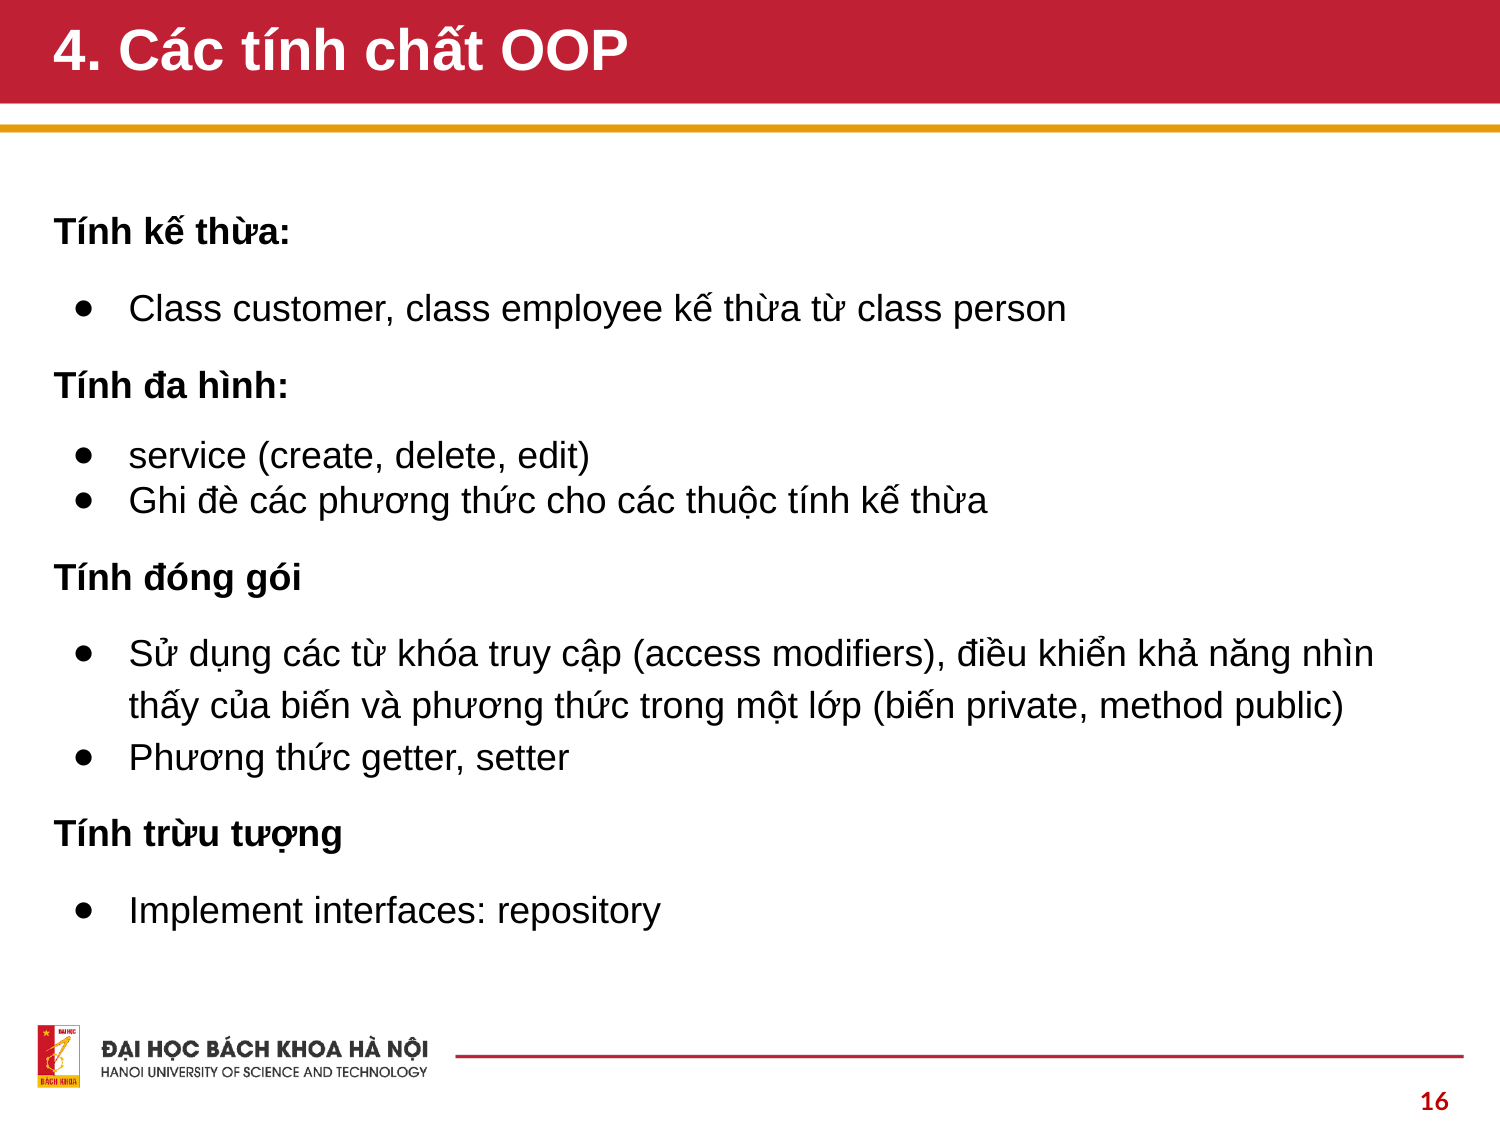

# 4. Các tính chất OOP
Tính kế thừa:
Class customer, class employee kế thừa từ class person
Tính đa hình:
service (create, delete, edit)
Ghi đè các phương thức cho các thuộc tính kế thừa
Tính đóng gói
Sử dụng các từ khóa truy cập (access modifiers), điều khiển khả năng nhìn thấy của biến và phương thức trong một lớp (biến private, method public)
Phương thức getter, setter
Tính trừu tượng
Implement interfaces: repository

16